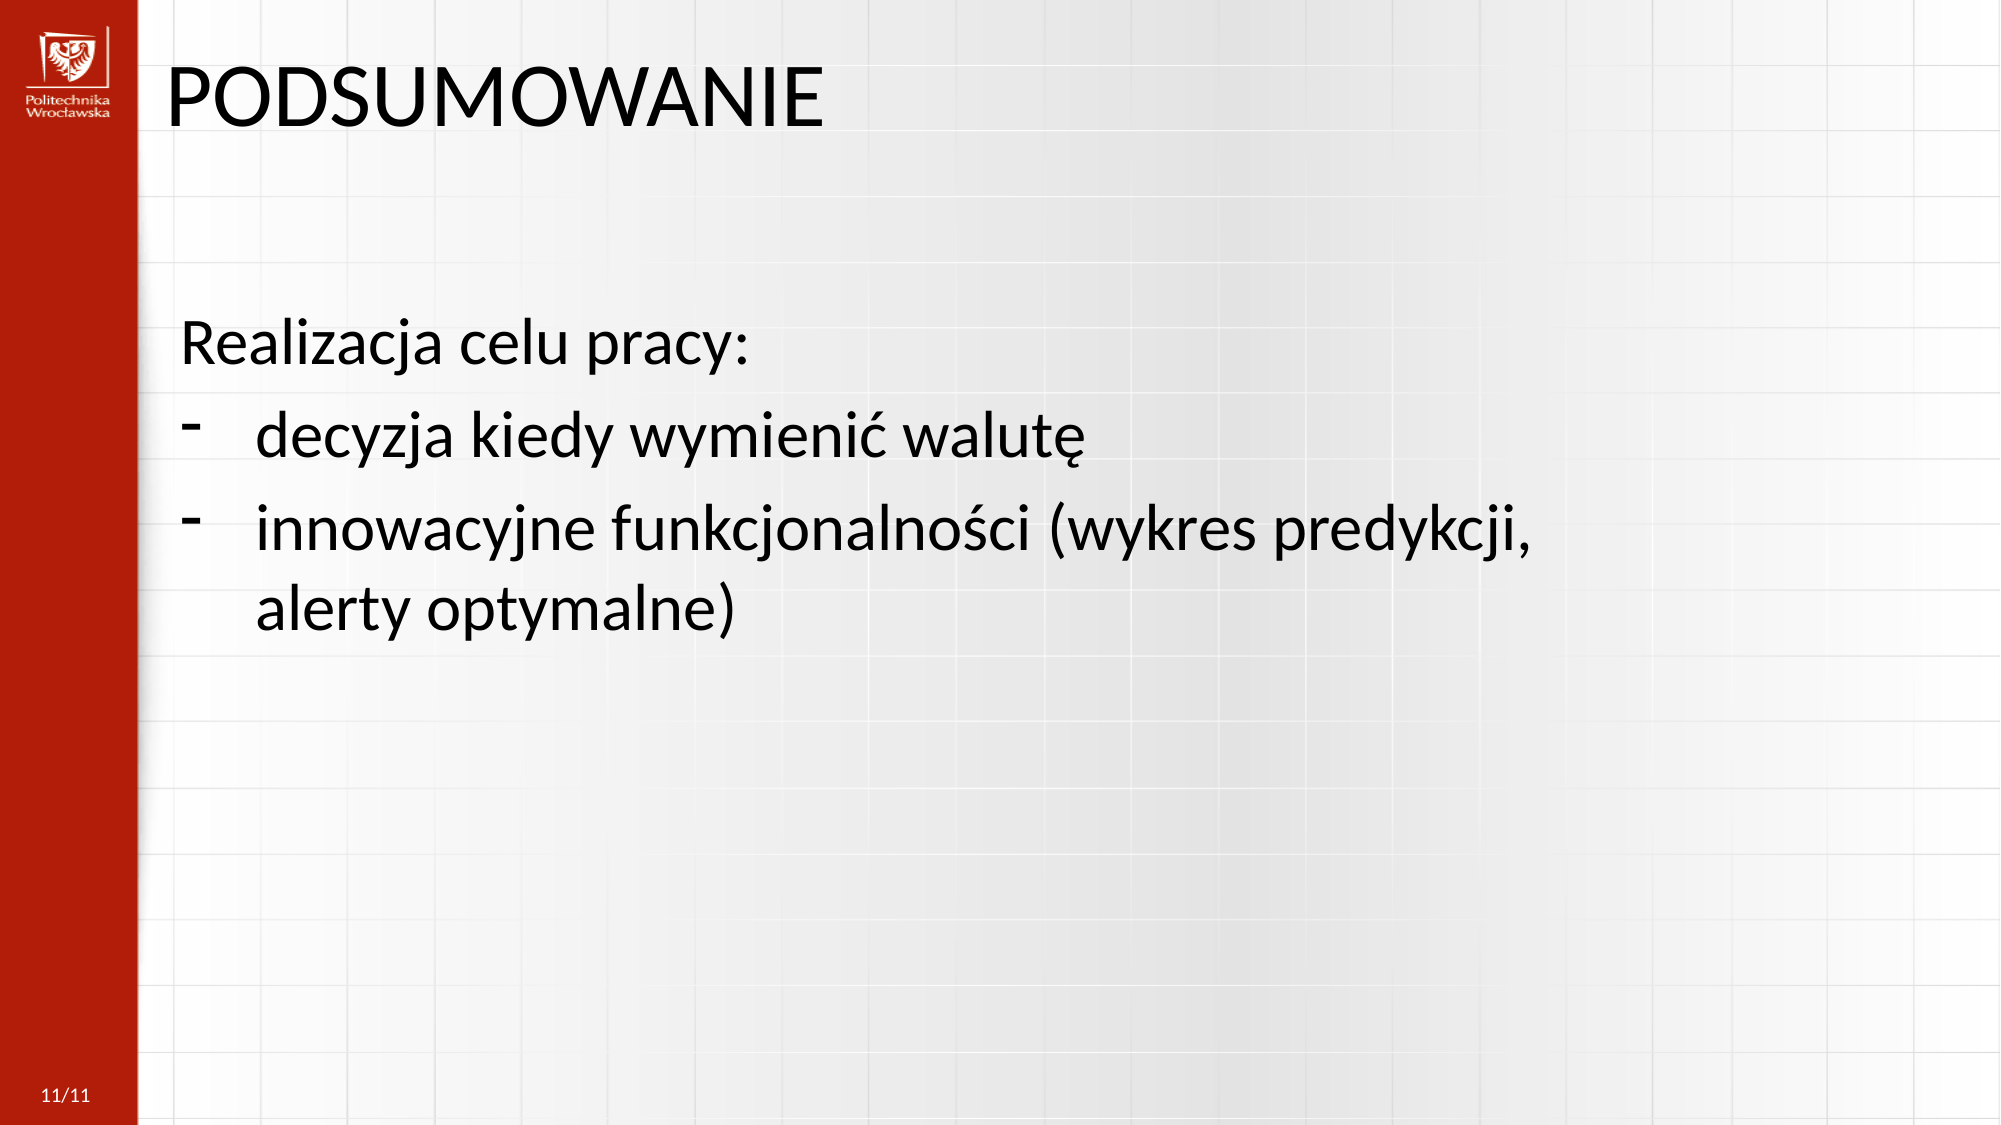

PODSUMOWANIE

Realizacja celu pracy:
decyzja kiedy wymienić walutę
innowacyjne funkcjonalności (wykres predykcji, alerty optymalne)